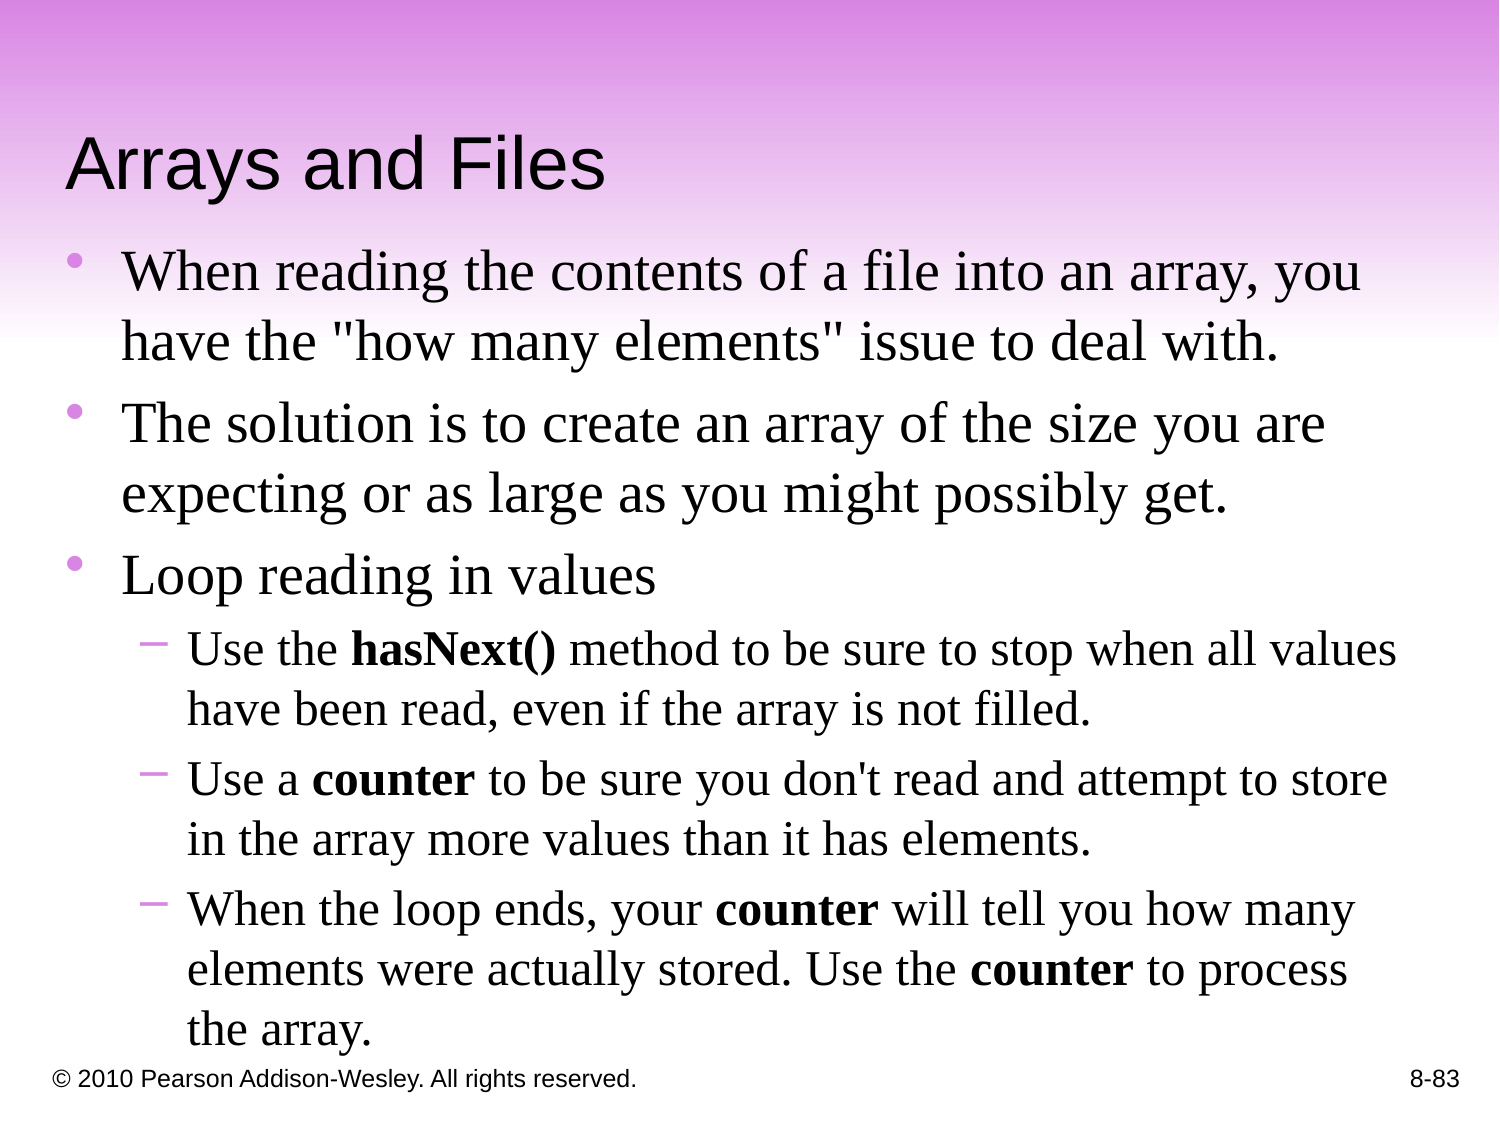

Arrays and Files
When reading the contents of a file into an array, you have the "how many elements" issue to deal with.
The solution is to create an array of the size you are expecting or as large as you might possibly get.
Loop reading in values
Use the hasNext() method to be sure to stop when all values have been read, even if the array is not filled.
Use a counter to be sure you don't read and attempt to store in the array more values than it has elements.
When the loop ends, your counter will tell you how many elements were actually stored. Use the counter to process the array.
8-83